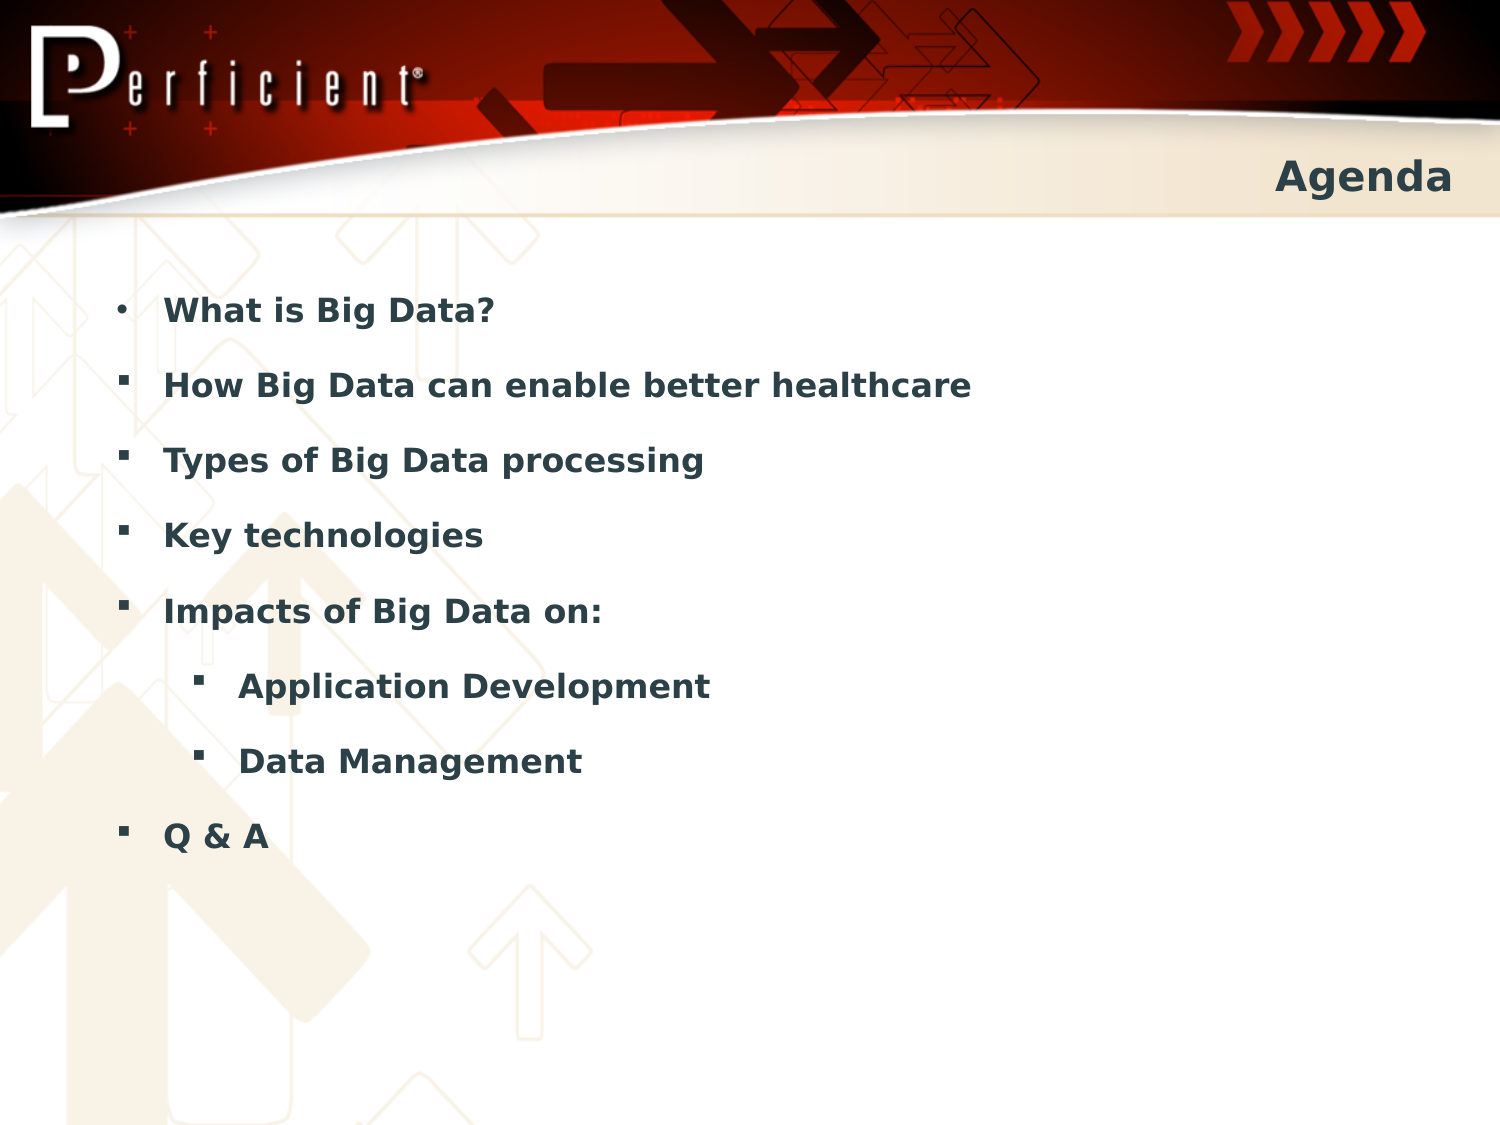

Agenda

What is Big Data?
How Big Data can enable better healthcare
Types of Big Data processing
Key technologies
Impacts of Big Data on:
Application Development
Data Management
Q & A